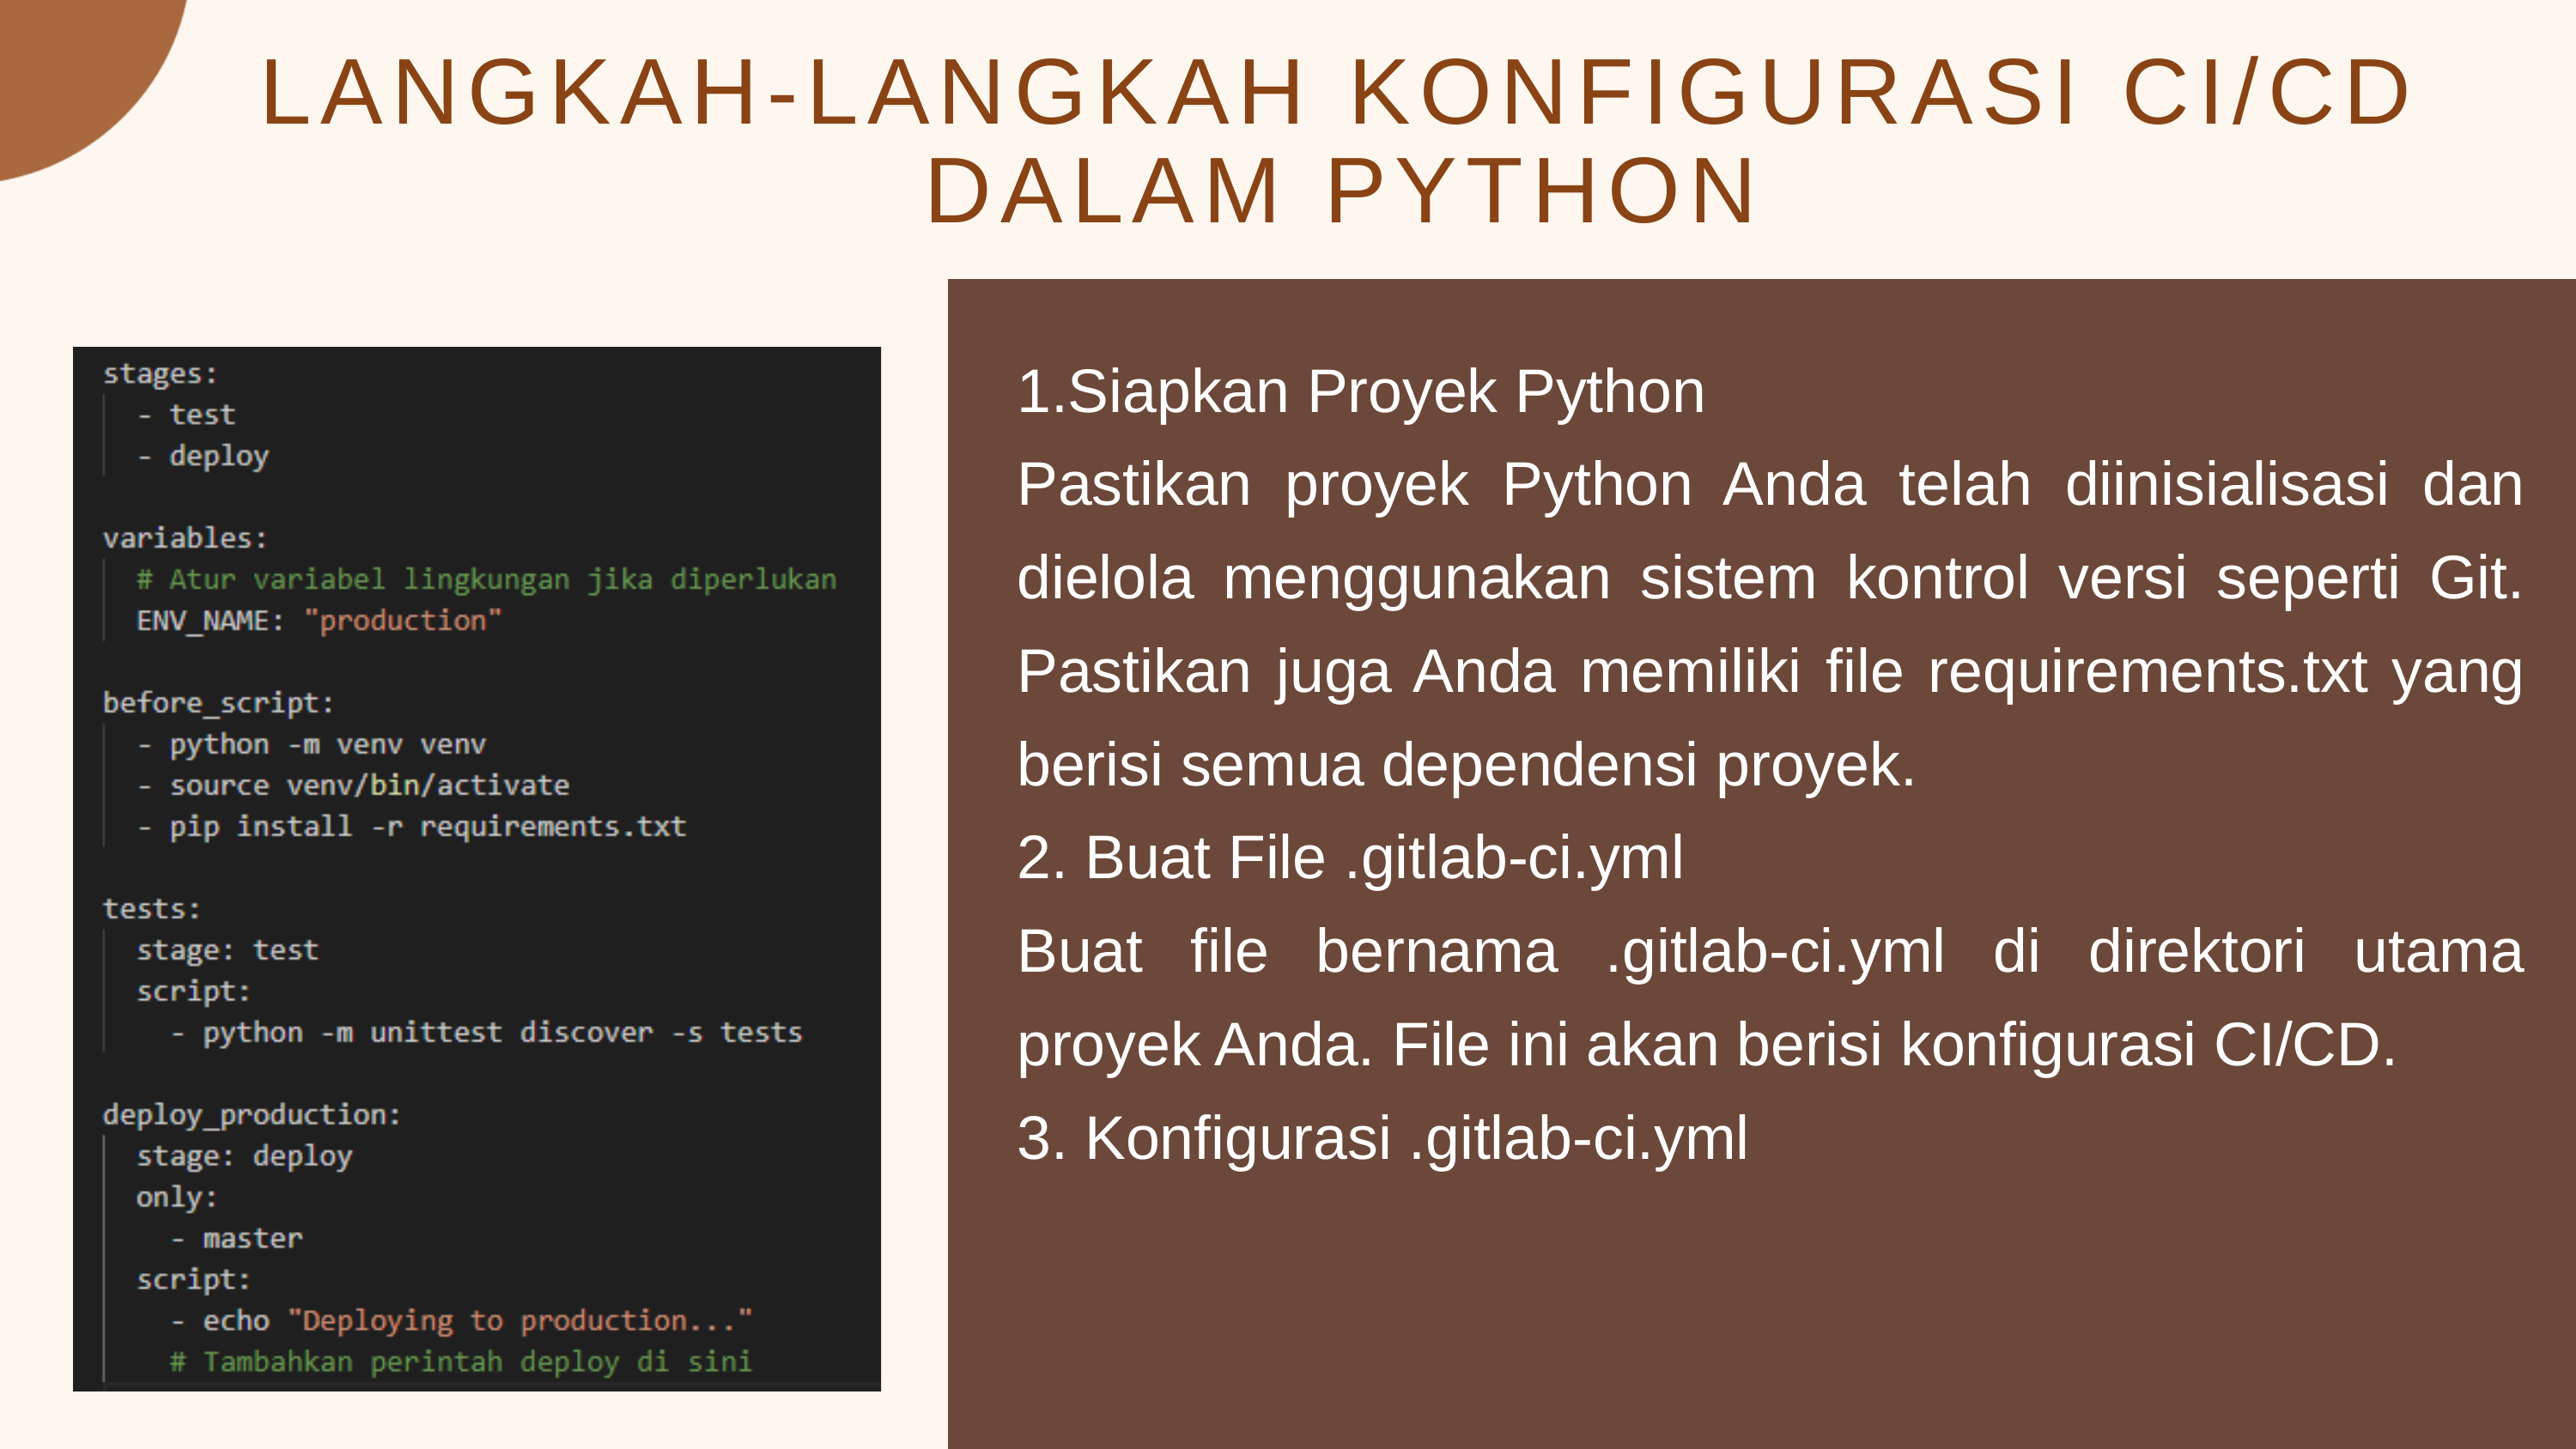

LANGKAH-LANGKAH KONFIGURASI CI/CD DALAM PYTHON

1.Siapkan Proyek Python
Pastikan proyek Python Anda telah diinisialisasi dan dielola menggunakan sistem kontrol versi seperti Git. Pastikan juga Anda memiliki file requirements.txt yang berisi semua dependensi proyek.
2. Buat File .gitlab-ci.yml
Buat file bernama .gitlab-ci.yml di direktori utama proyek Anda. File ini akan berisi konfigurasi CI/CD.
3. Konfigurasi .gitlab-ci.yml